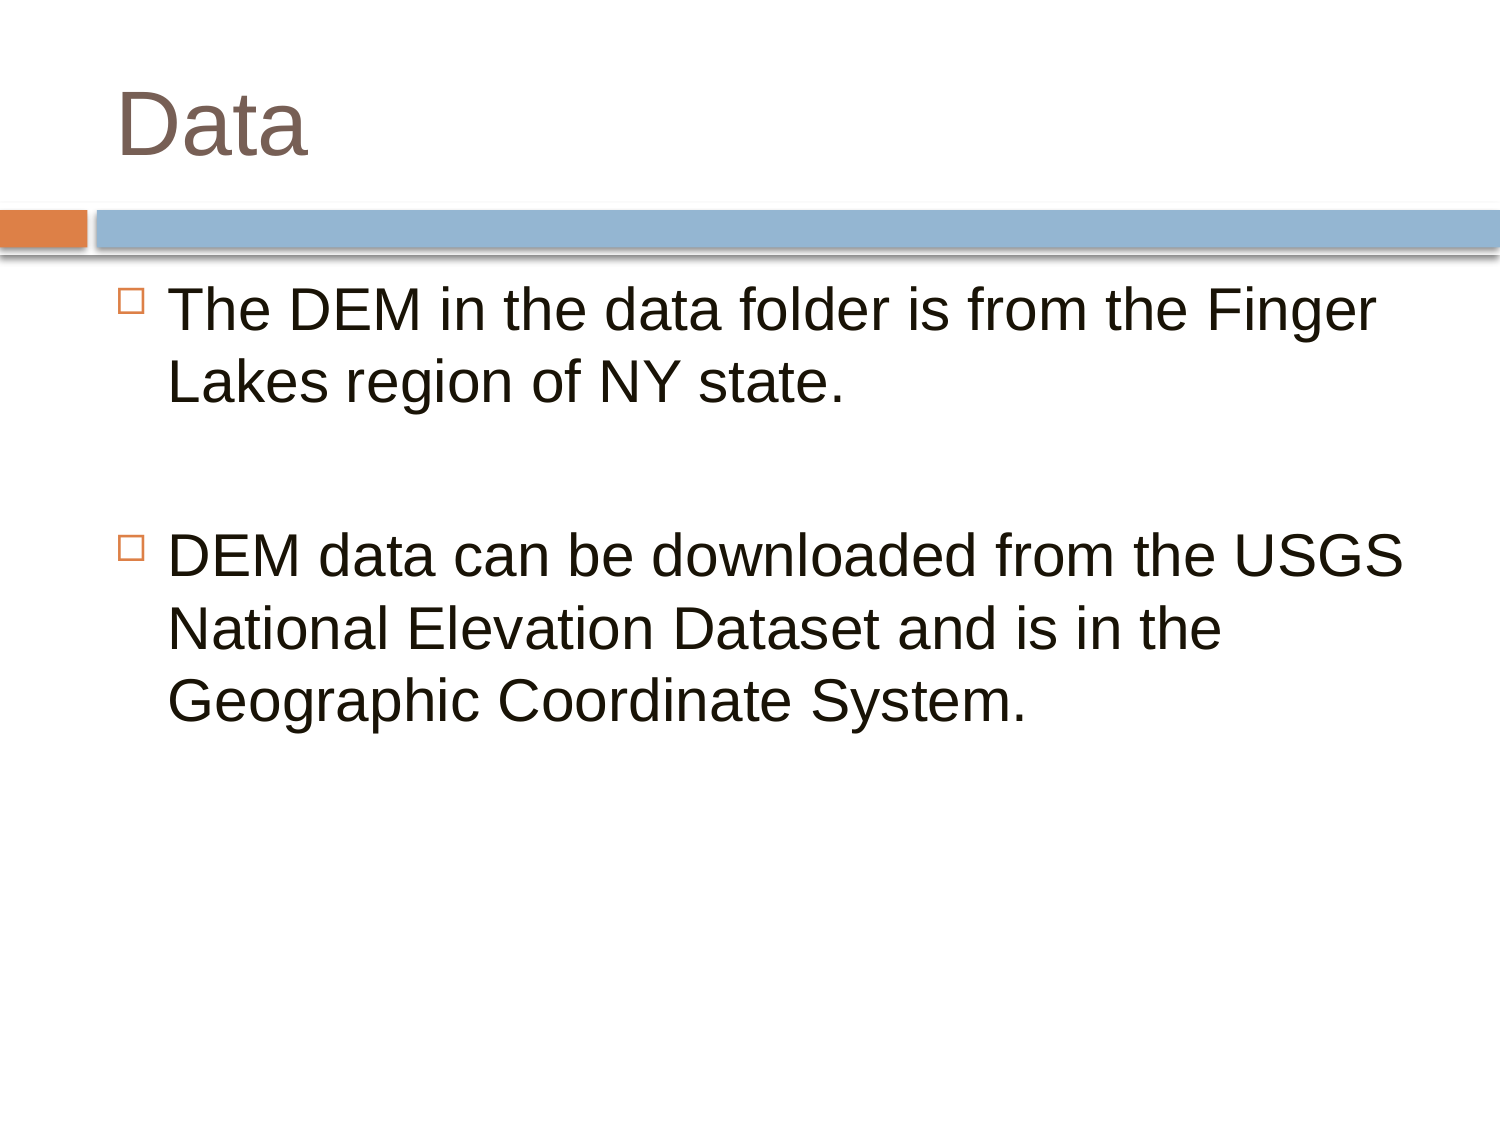

# Data
The DEM in the data folder is from the Finger Lakes region of NY state.

DEM data can be downloaded from the USGS National Elevation Dataset and is in the Geographic Coordinate System.